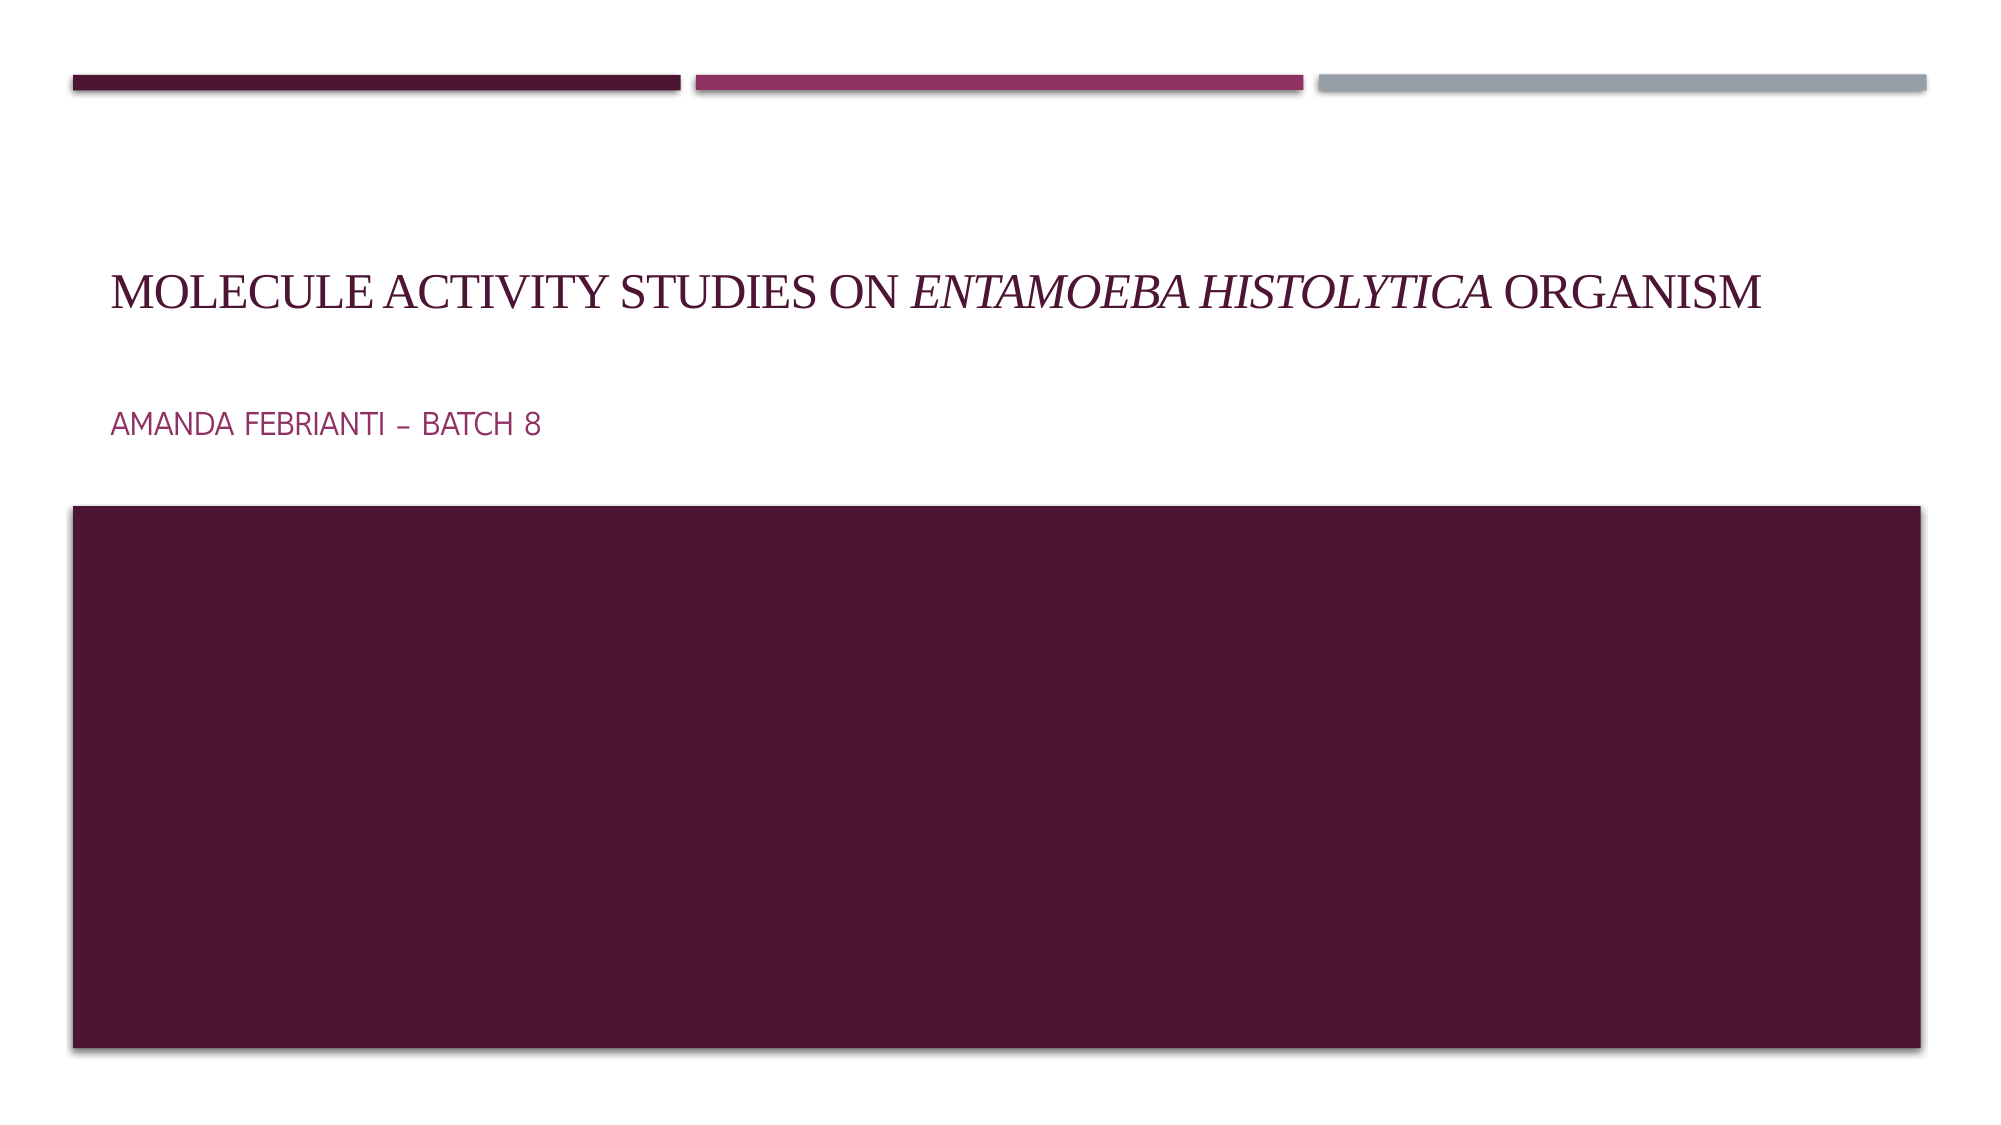

# Molecule activity studies on Entamoeba histolytica organism
AMANDA FEBRIANTI – BATCH 8